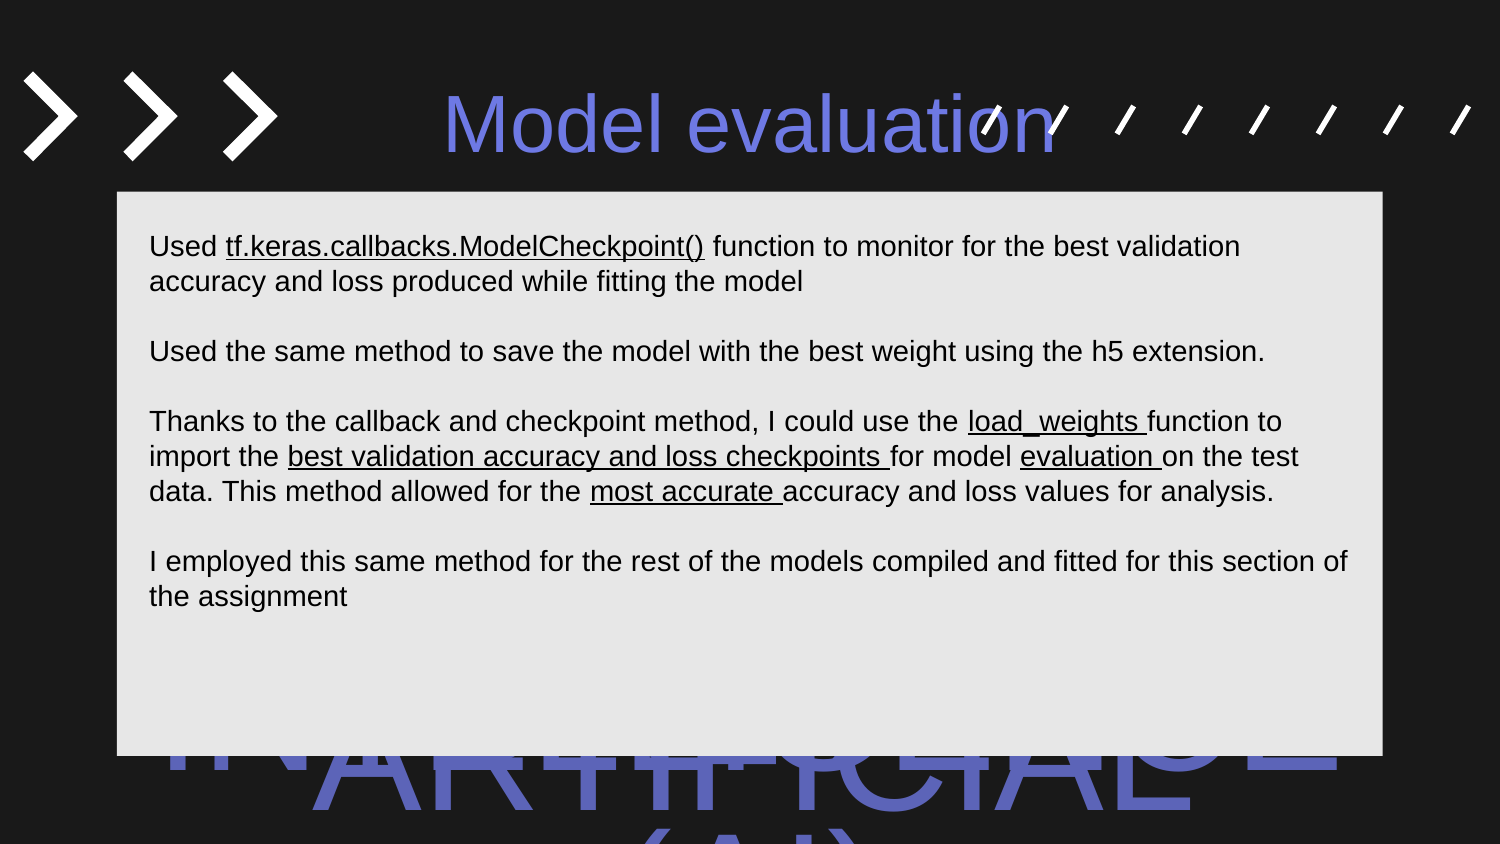

# Model evaluation

Used tf.keras.callbacks.ModelCheckpoint() function to monitor for the best validation accuracy and loss produced while fitting the model

Used the same method to save the model with the best weight using the h5 extension.

Thanks to the callback and checkpoint method, I could use the load_weights function to import the best validation accuracy and loss checkpoints for model evaluation on the test data. This method allowed for the most accurate accuracy and loss values for analysis.

I employed this same method for the rest of the models compiled and fitted for this section of the assignment